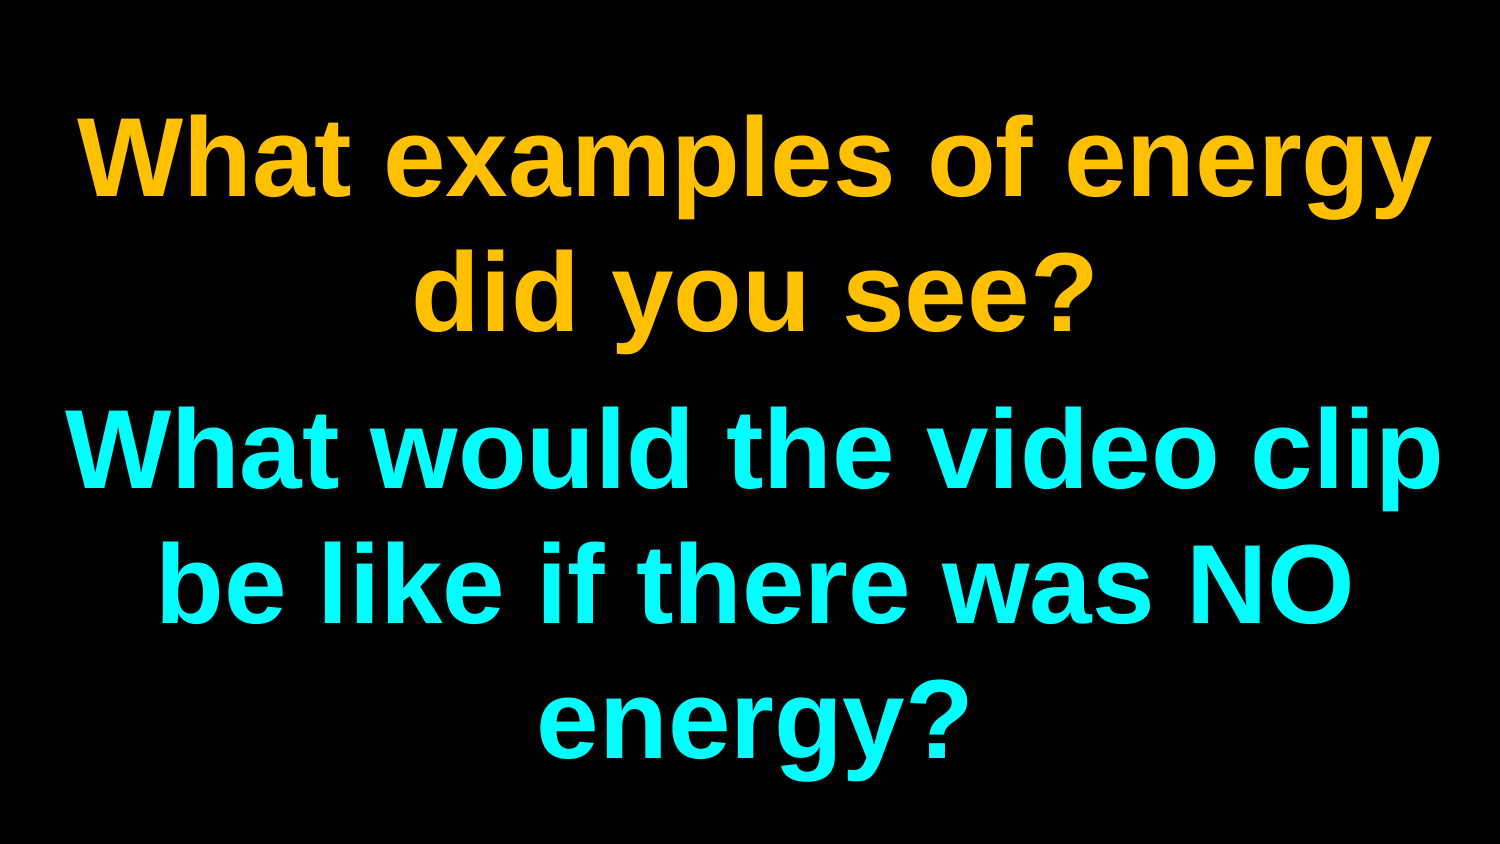

What examples of energy did you see?
What would the video clip be like if there was NO energy?